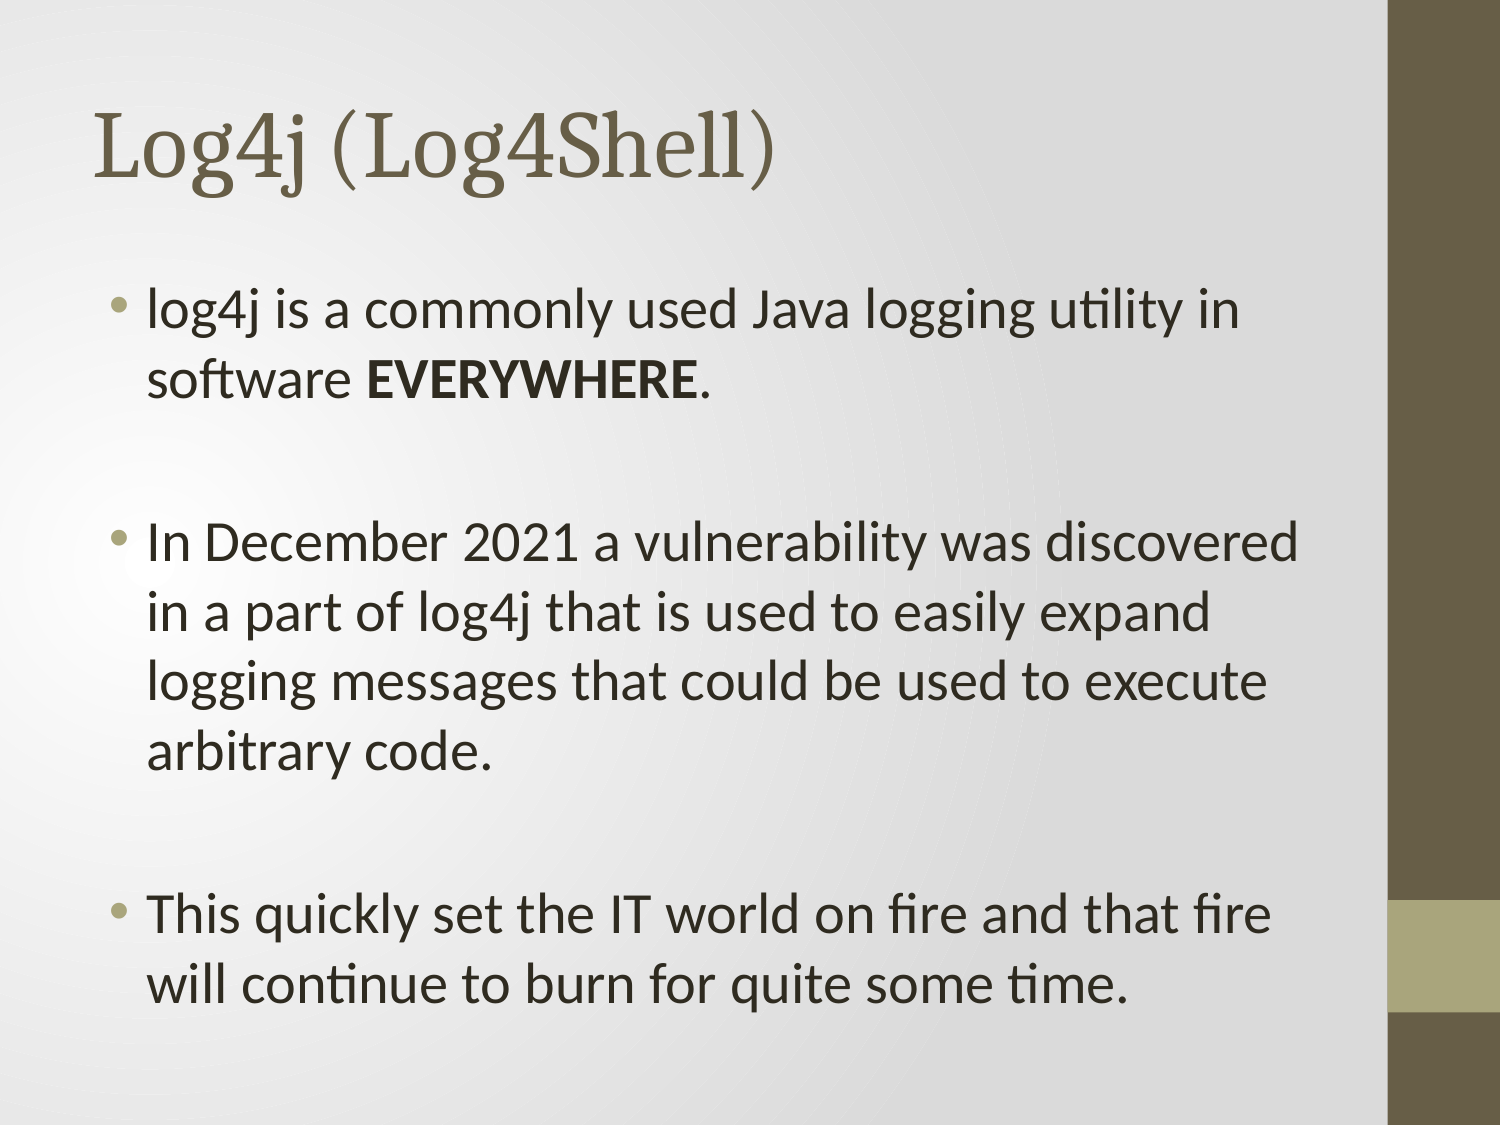

# Log4j (Log4Shell)
log4j is a commonly used Java logging utility in software EVERYWHERE.

In December 2021 a vulnerability was discovered in a part of log4j that is used to easily expand logging messages that could be used to execute arbitrary code.

This quickly set the IT world on fire and that fire will continue to burn for quite some time.